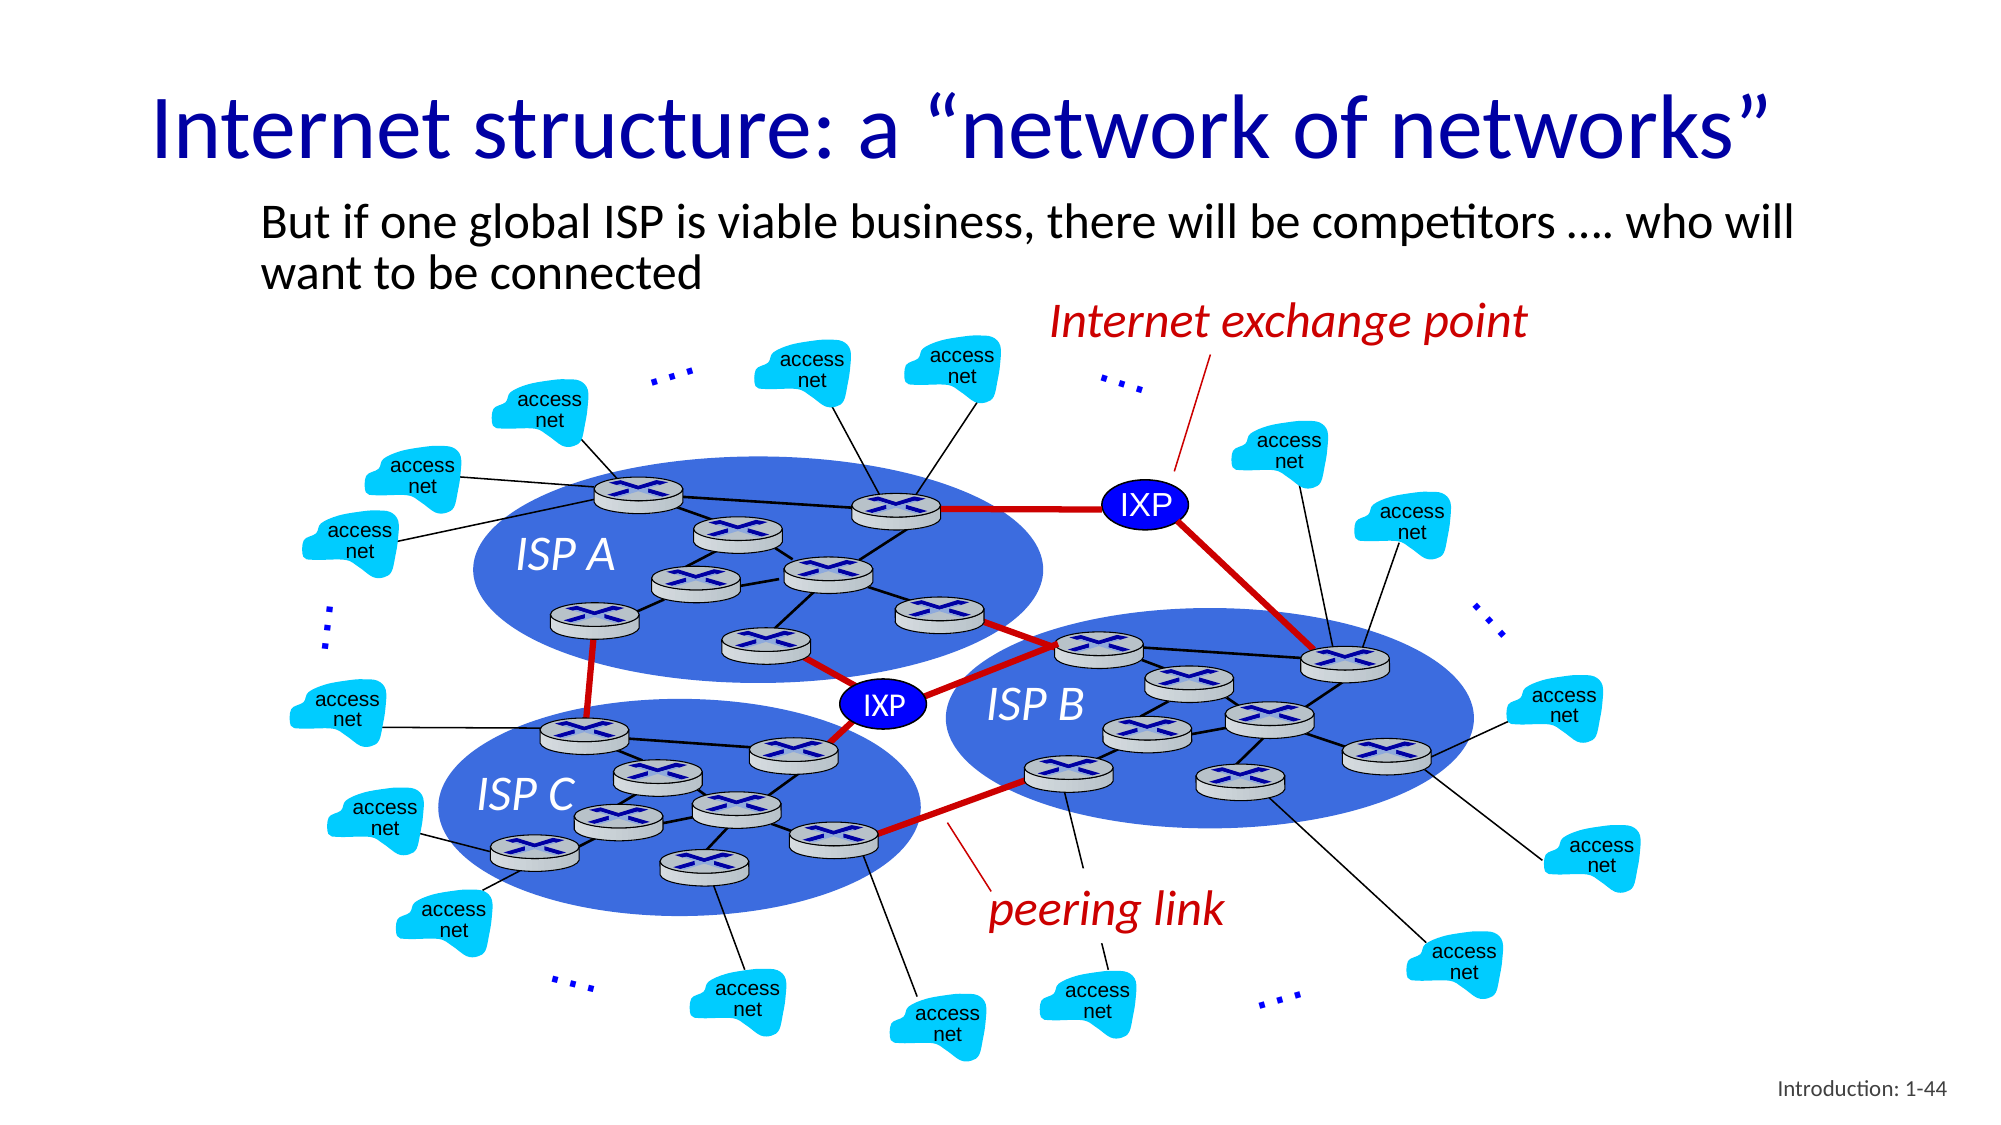

# Internet structure: a “network of networks”
But if one global ISP is viable business, there will be competitors …. who will want to be connected
Internet exchange point
…
…

access
net

access
net

access
net

access
net

access
net

access
net

access
net
…
…

access
net

access
net

access
net

access
net

access
net

access
net
…

access
net

access
net
…

access
net

IXP

ISP A

IXP

ISP B

ISP C

peering link

Introduction: 1-44